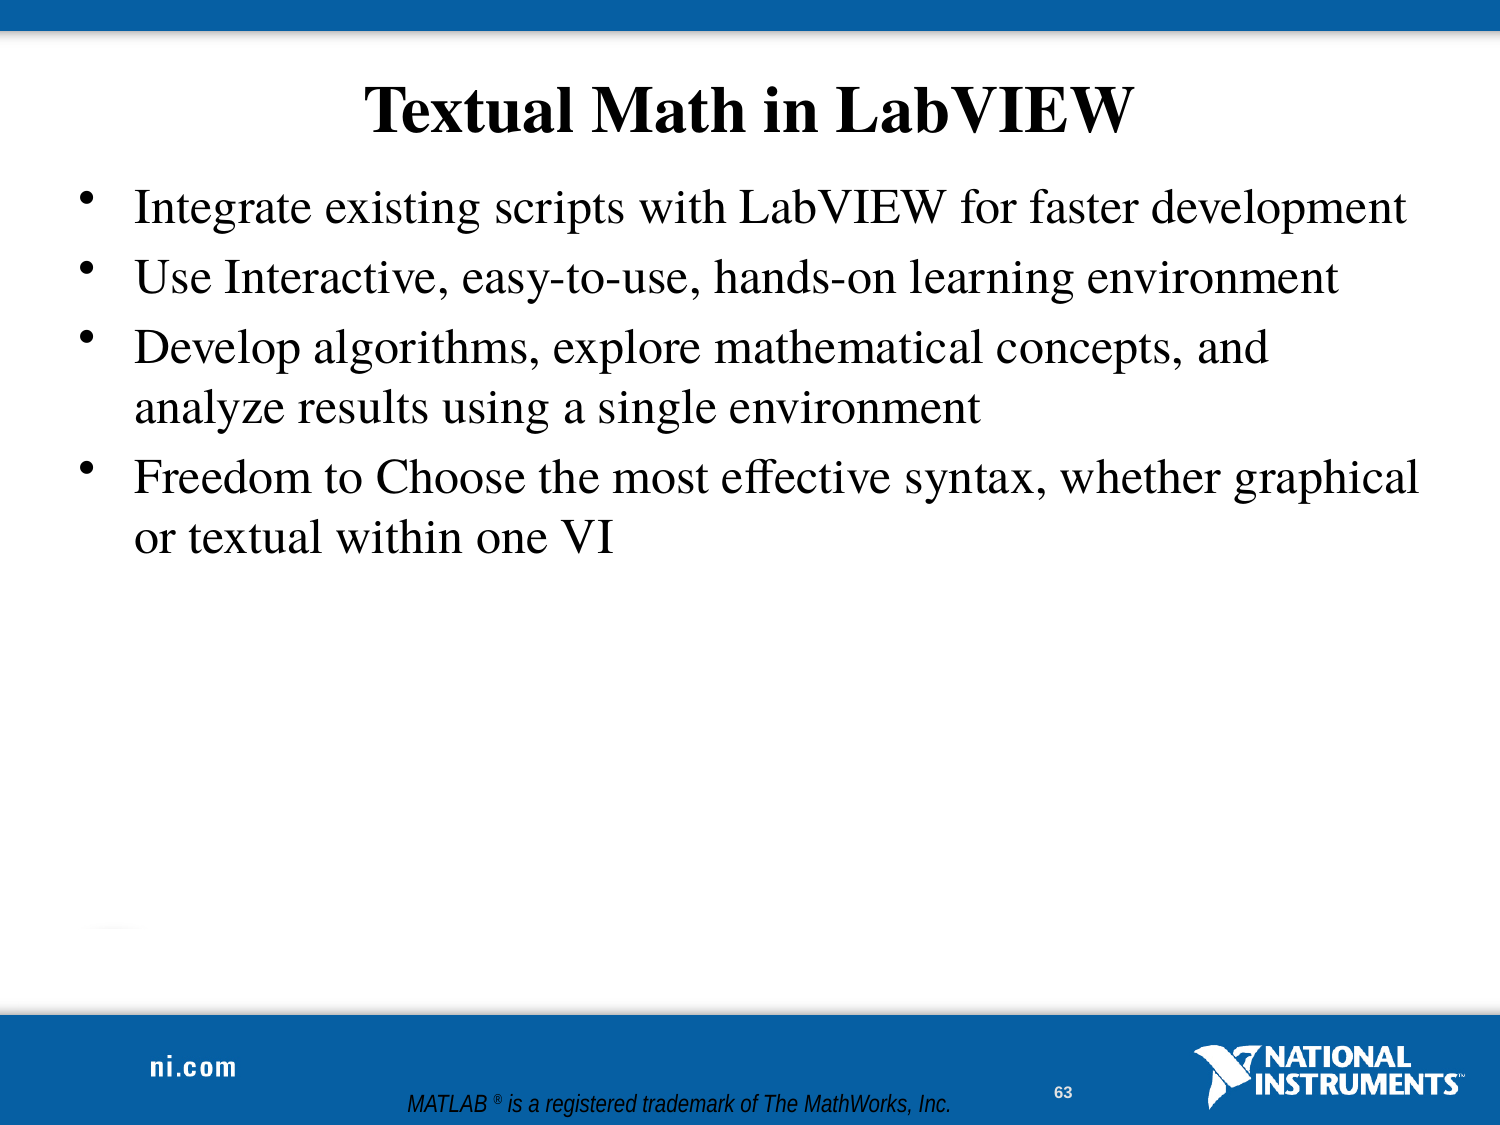

# Textual Math in LabVIEW
Integrate existing scripts with LabVIEW for faster development
Use Interactive, easy-to-use, hands-on learning environment
Develop algorithms, explore mathematical concepts, and analyze results using a single environment
Freedom to Choose the most effective syntax, whether graphical or textual within one VI

MATLAB ® is a registered trademark of The MathWorks, Inc.